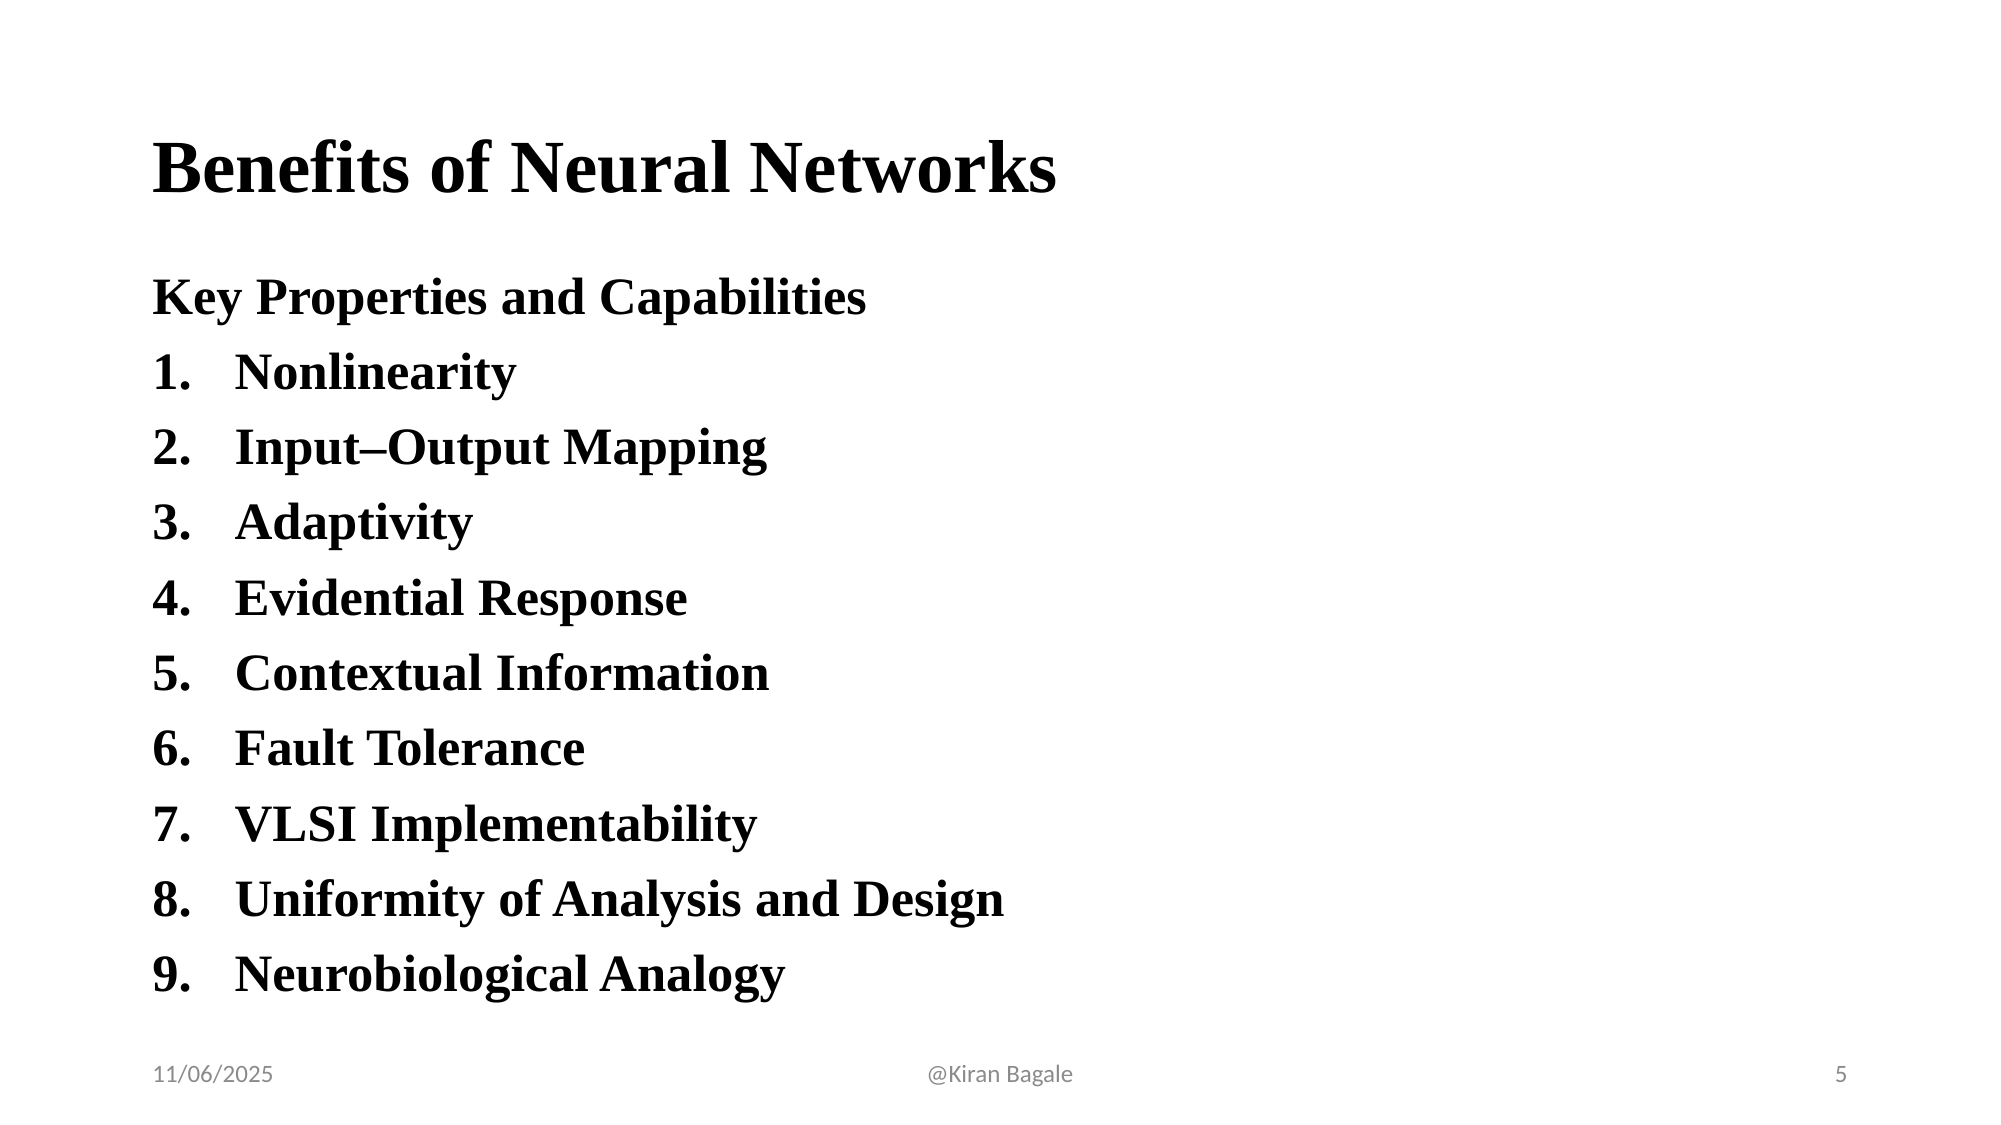

# Benefits of Neural Networks
Key Properties and Capabilities
Nonlinearity
Input–Output Mapping
Adaptivity
Evidential Response
Contextual Information
Fault Tolerance
VLSI Implementability
Uniformity of Analysis and Design
Neurobiological Analogy

11/06/2025
@Kiran Bagale
5